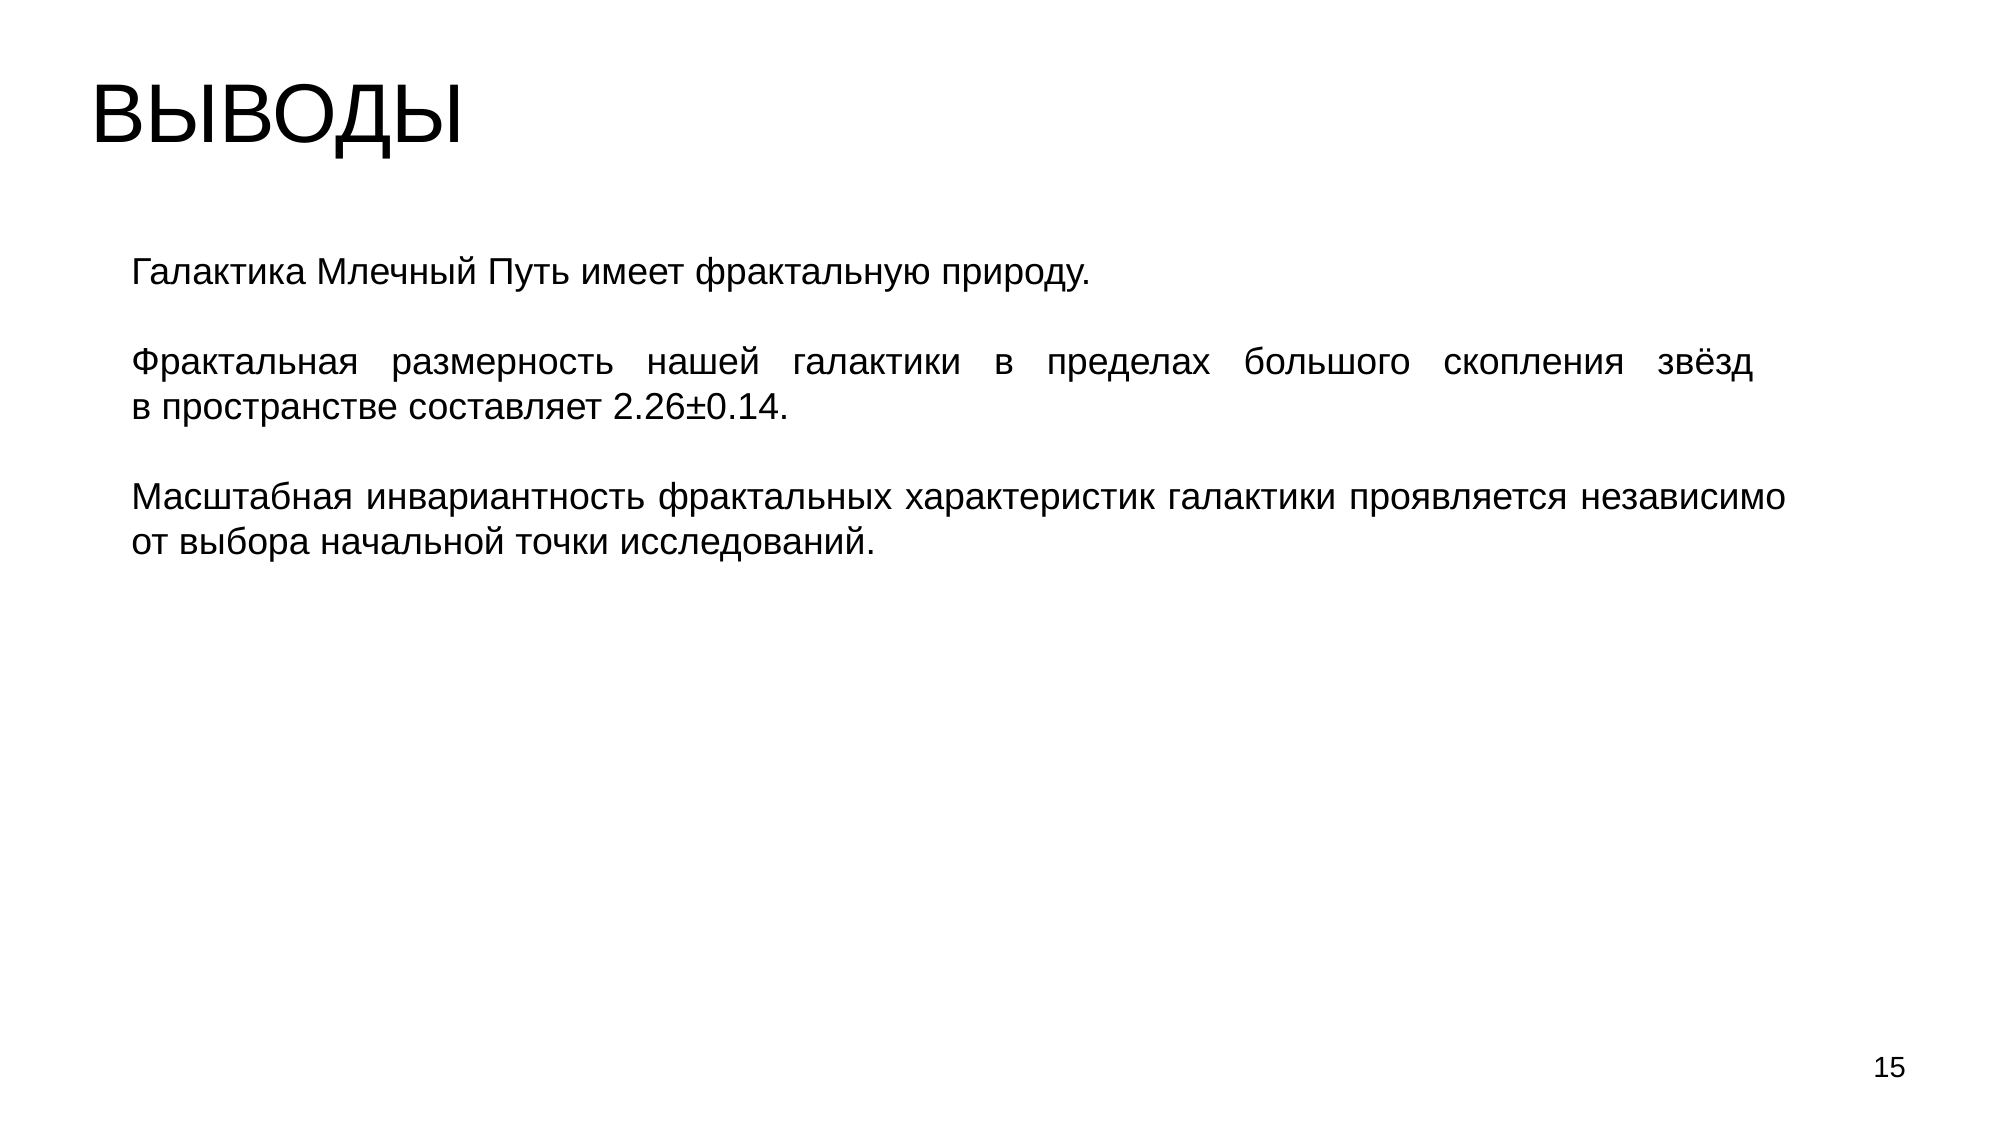

# ВЫВОДЫ
Галактика Млечный Путь имеет фрактальную природу.

Фрактальная размерность нашей галактики в пределах большого скопления звёзд
в пространстве составляет 2.26±0.14.

Масштабная инвариантность фрактальных характеристик галактики проявляется независимо от выбора начальной точки исследований.

15